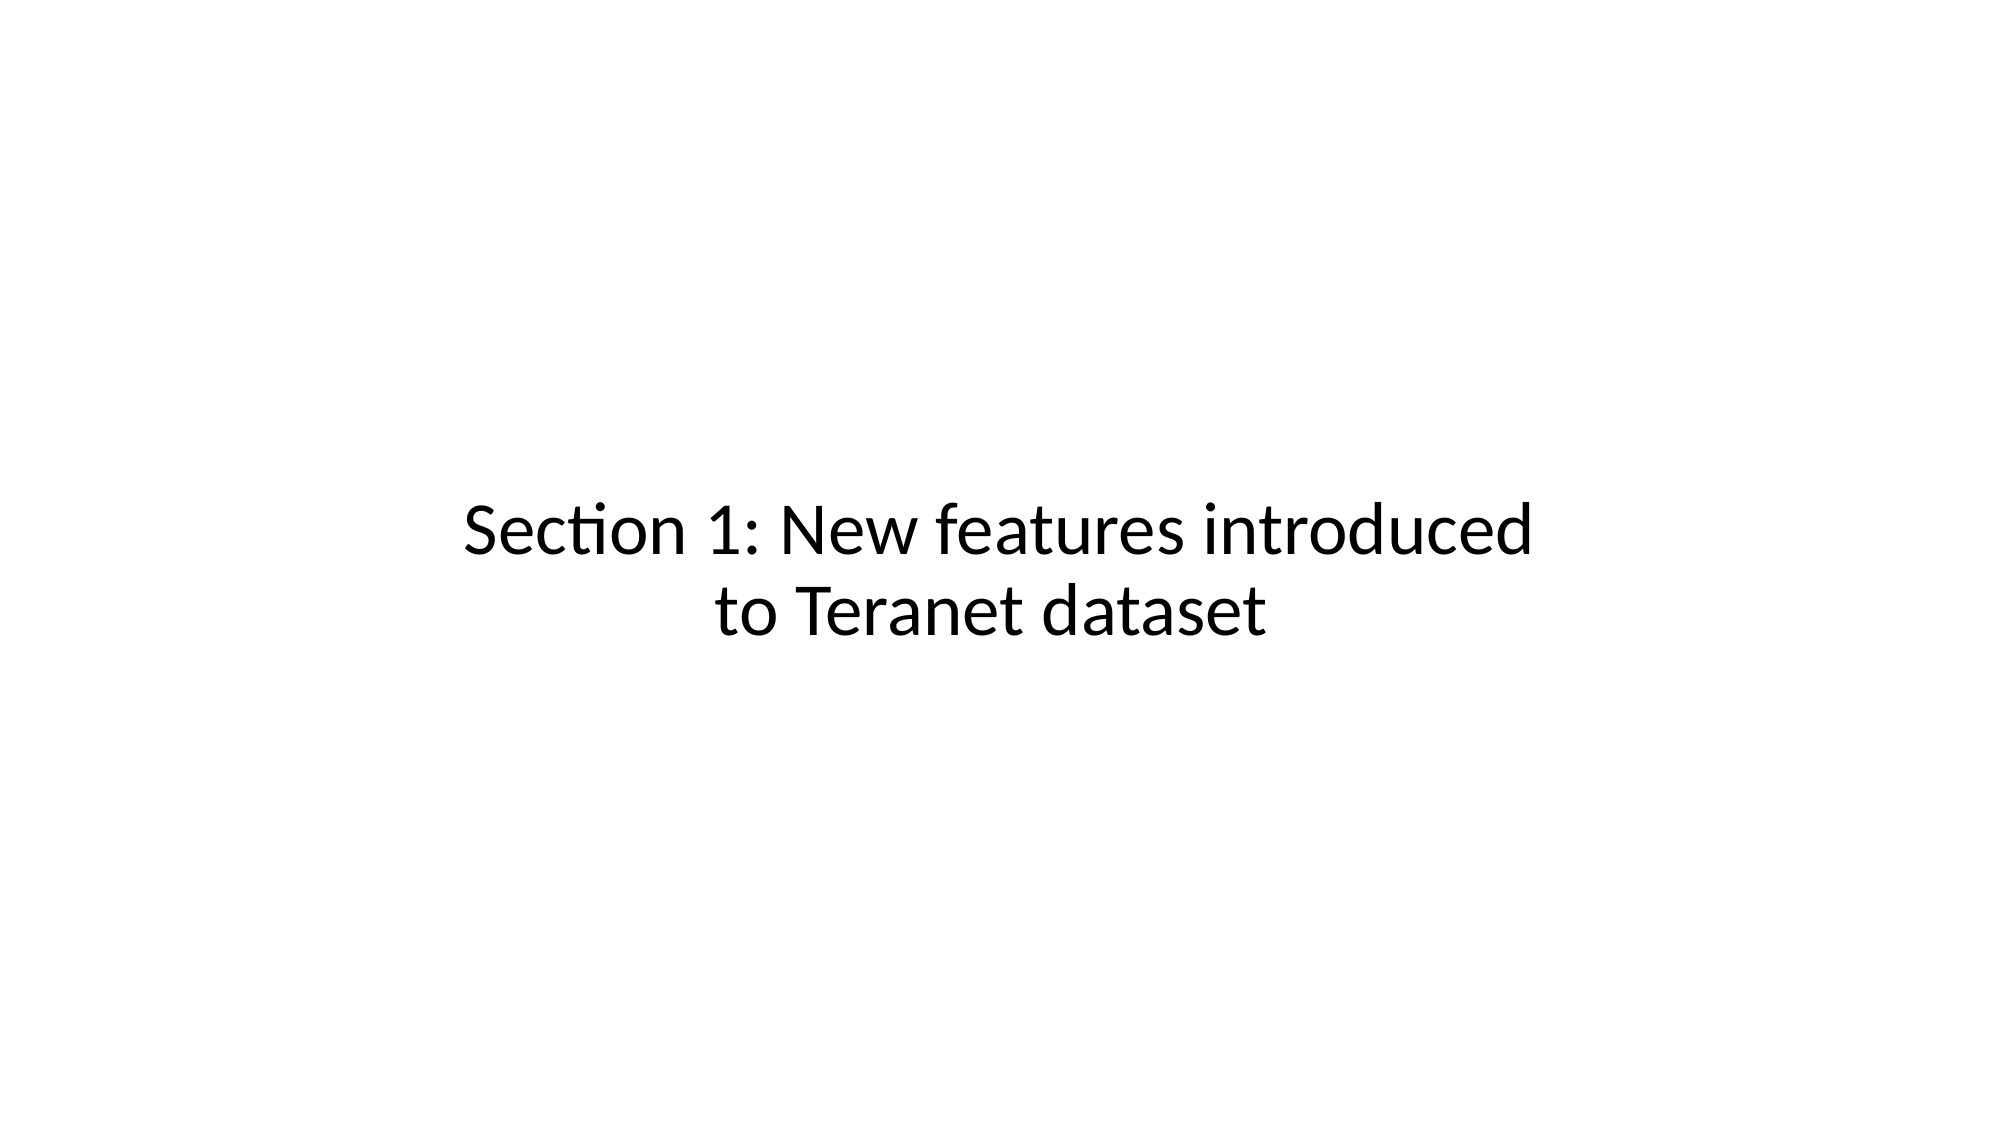

# Section 1: New features introduced to Teranet dataset